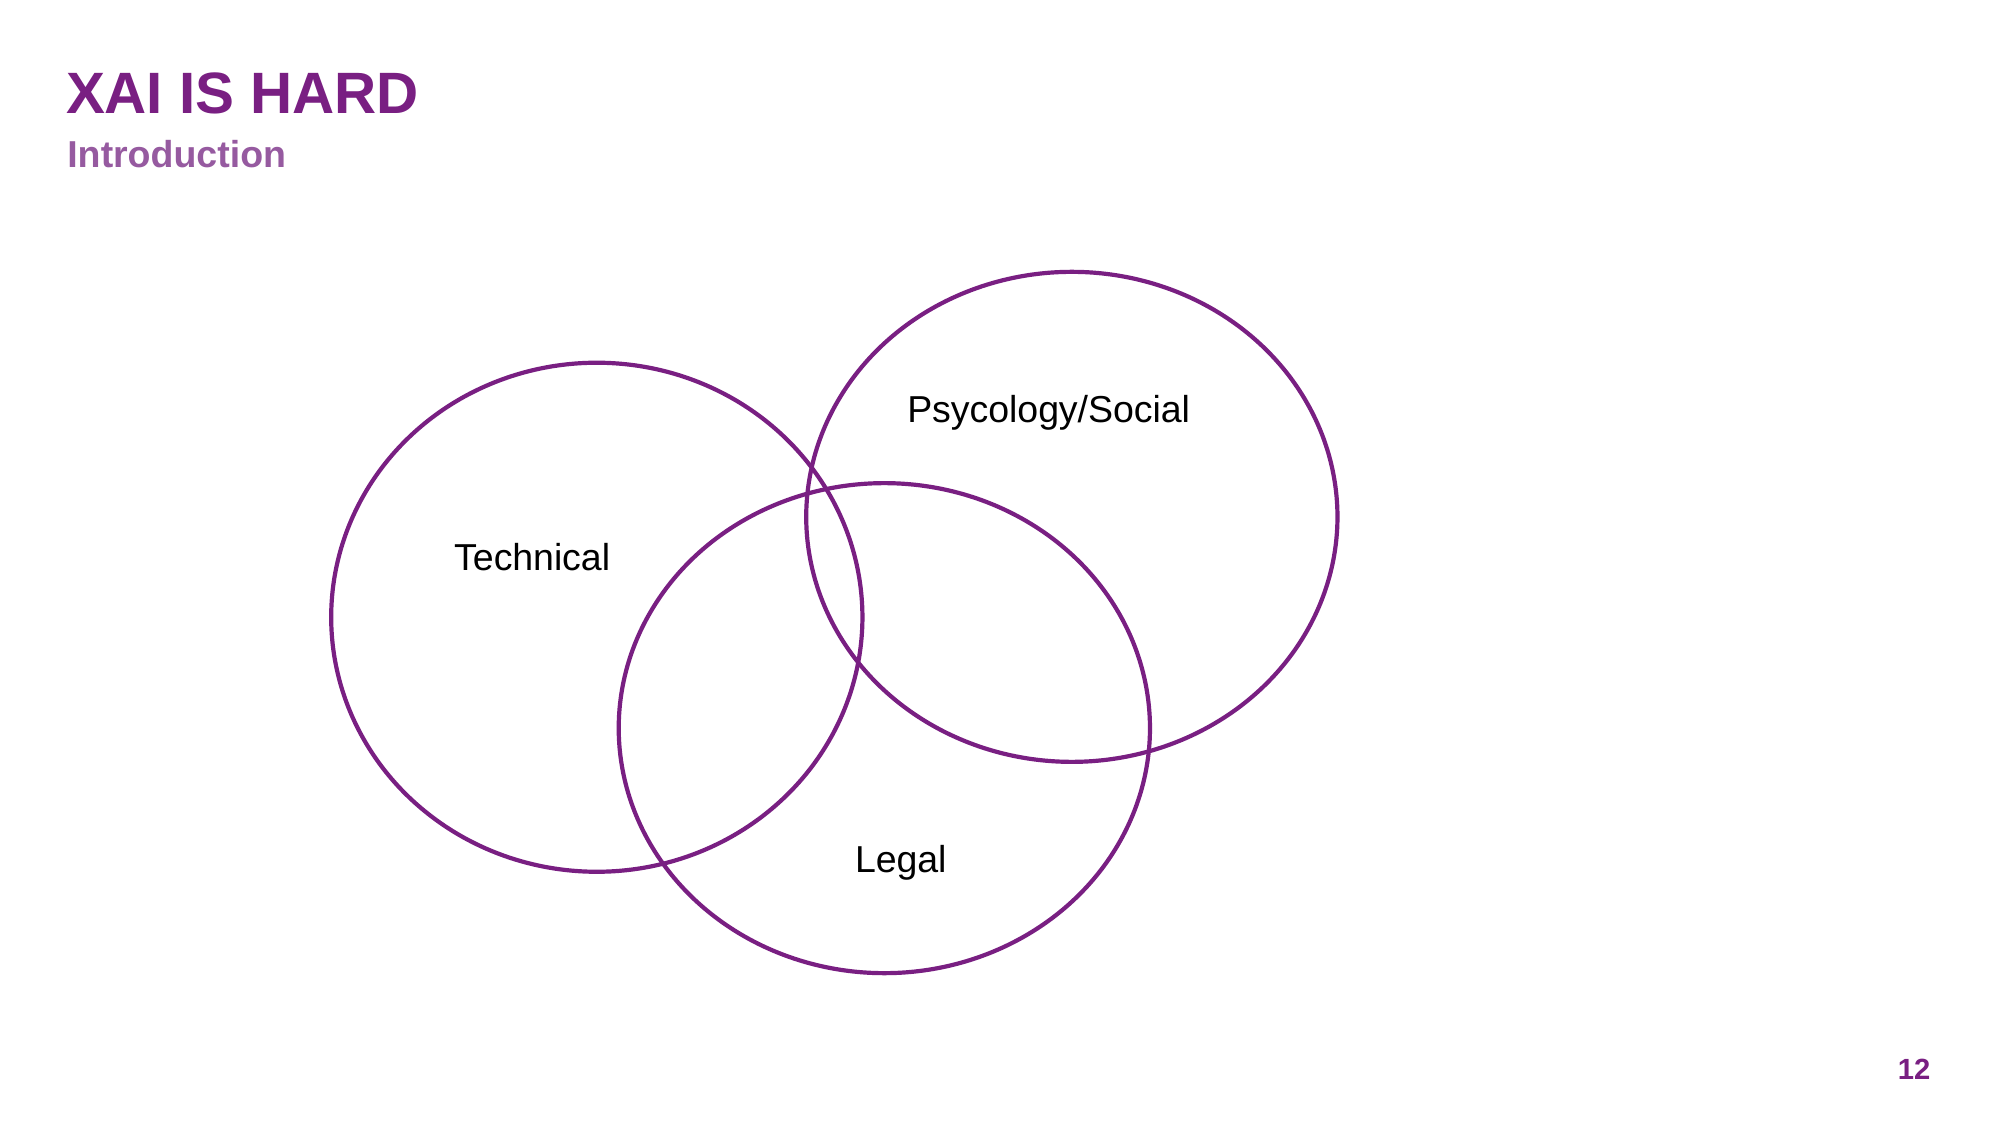

# XAI is hard
Introduction

Psycology/Social

Technical
Legal
12